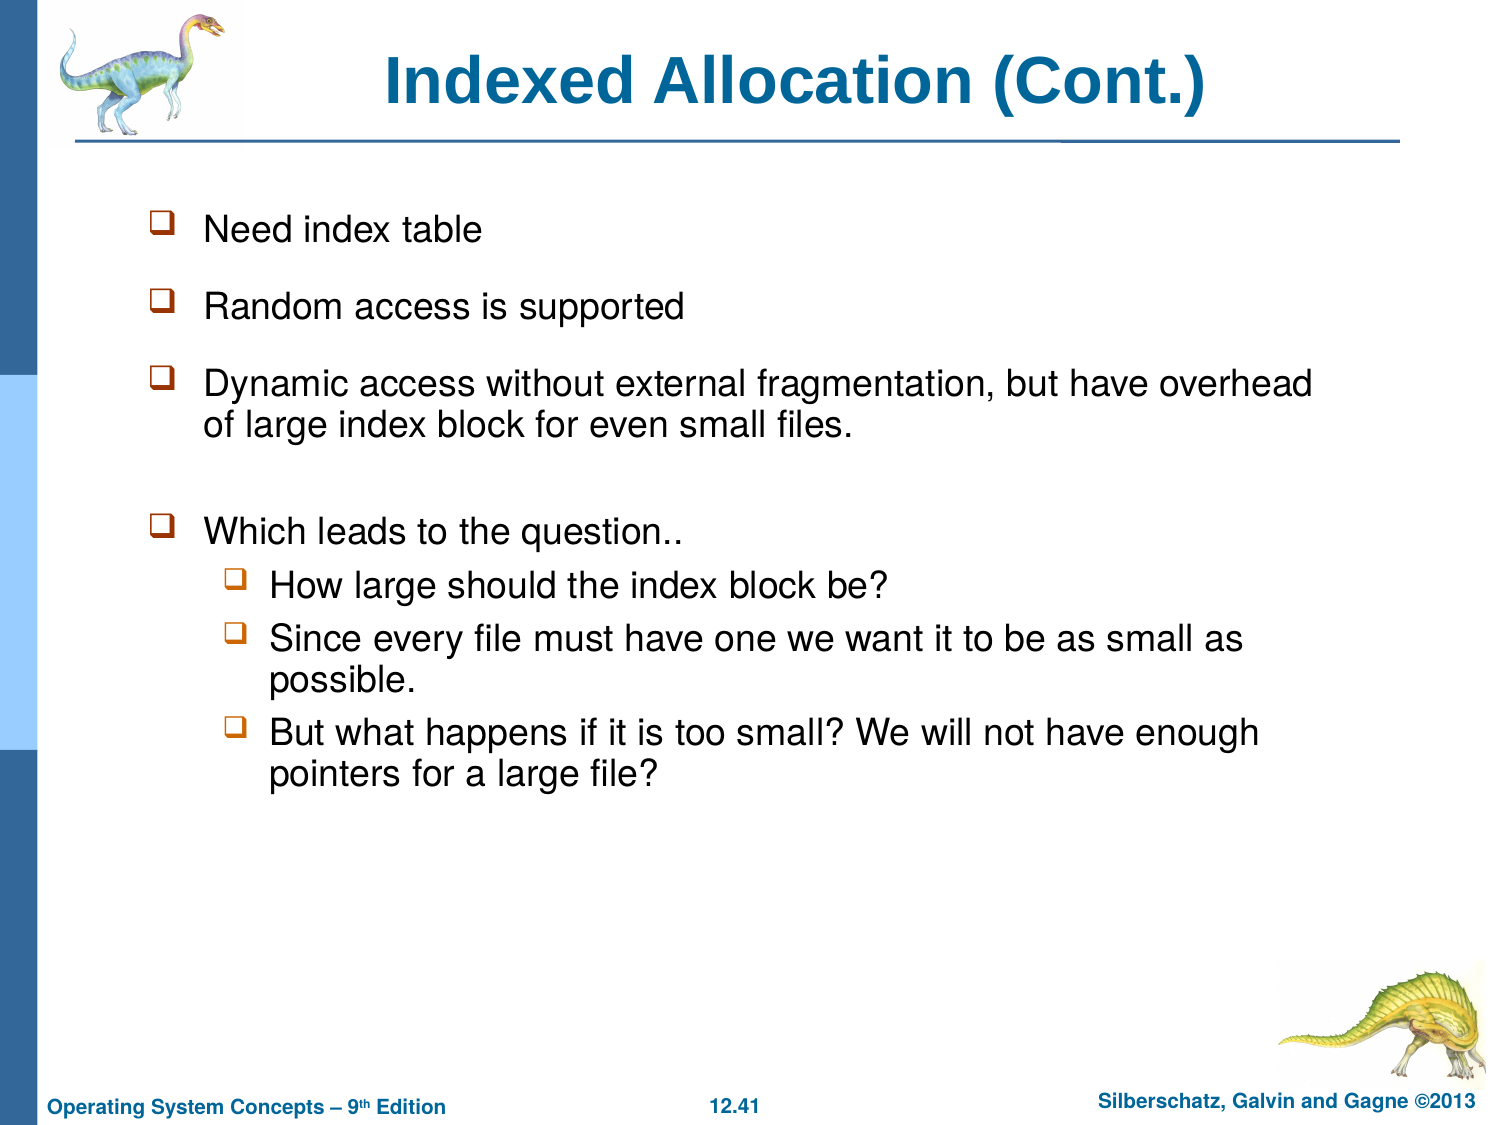

# Indexed Allocation (Cont.)
Need index table

Random access is supported

Dynamic access without external fragmentation, but have overhead of large index block for even small files.

Which leads to the question..
How large should the index block be?
Since every file must have one we want it to be as small as possible.
But what happens if it is too small? We will not have enough pointers for a large file?